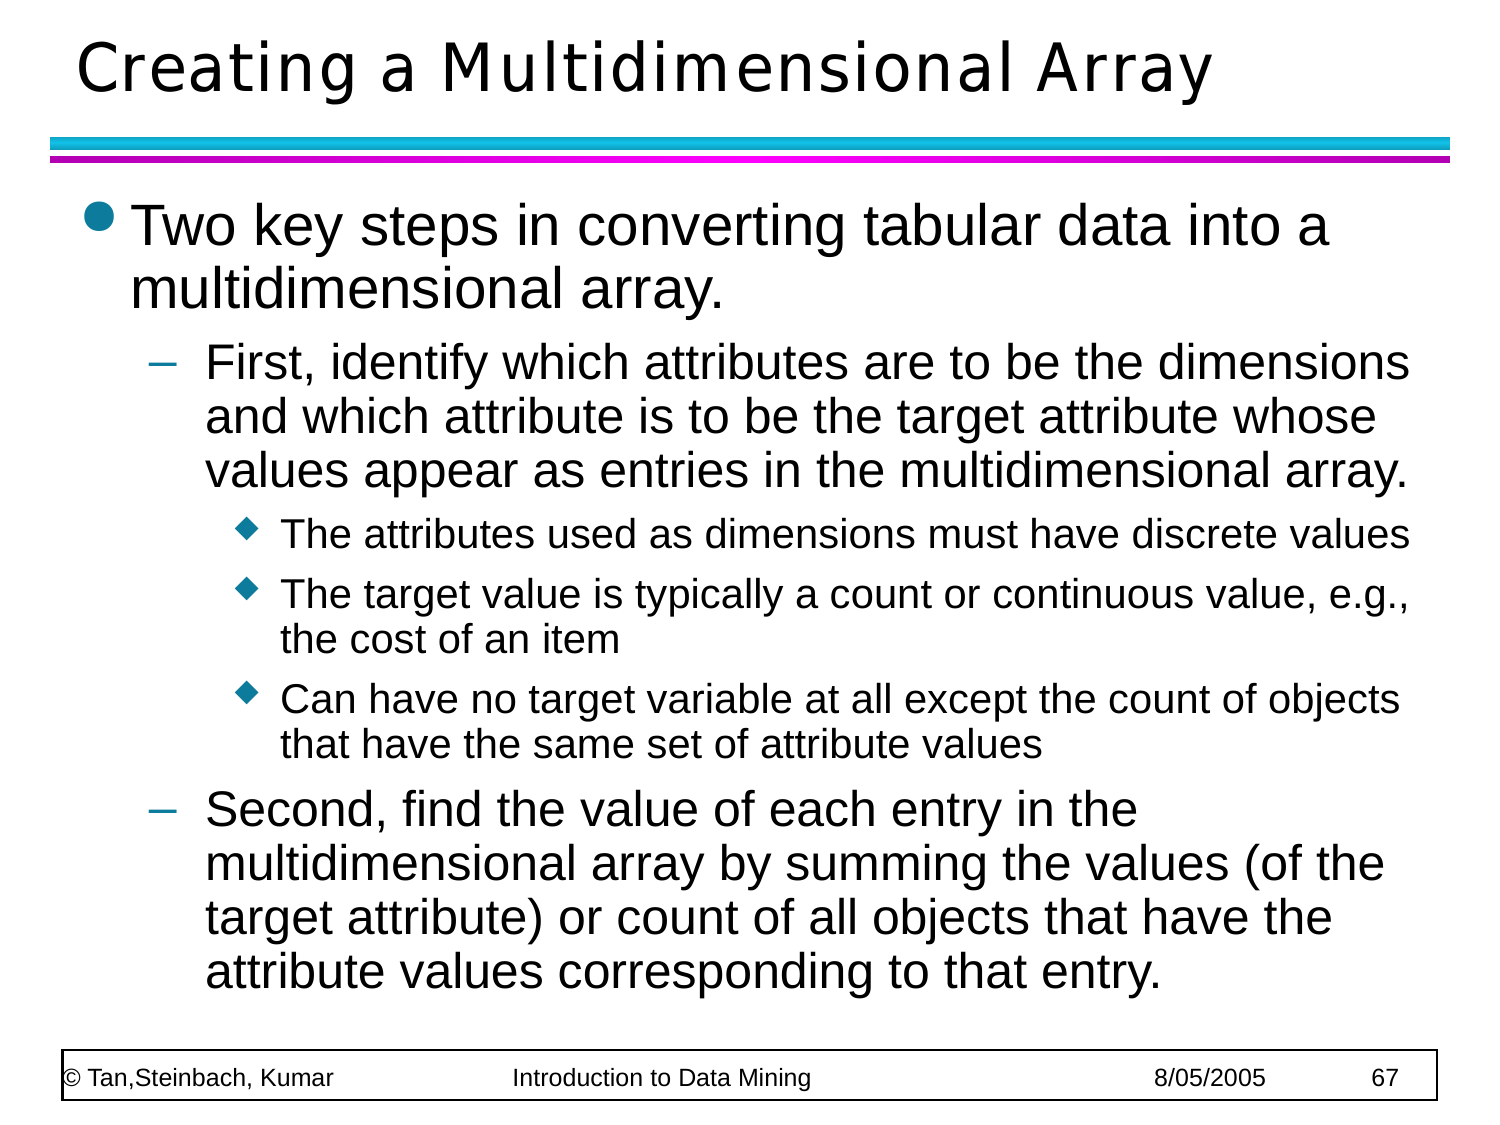

# Creating a Multidimensional Array
Two key steps in converting tabular data into a multidimensional array.
First, identify which attributes are to be the dimensions and which attribute is to be the target attribute whose values appear as entries in the multidimensional array.
The attributes used as dimensions must have discrete values
The target value is typically a count or continuous value, e.g., the cost of an item
Can have no target variable at all except the count of objects that have the same set of attribute values
Second, find the value of each entry in the multidimensional array by summing the values (of the target attribute) or count of all objects that have the attribute values corresponding to that entry.